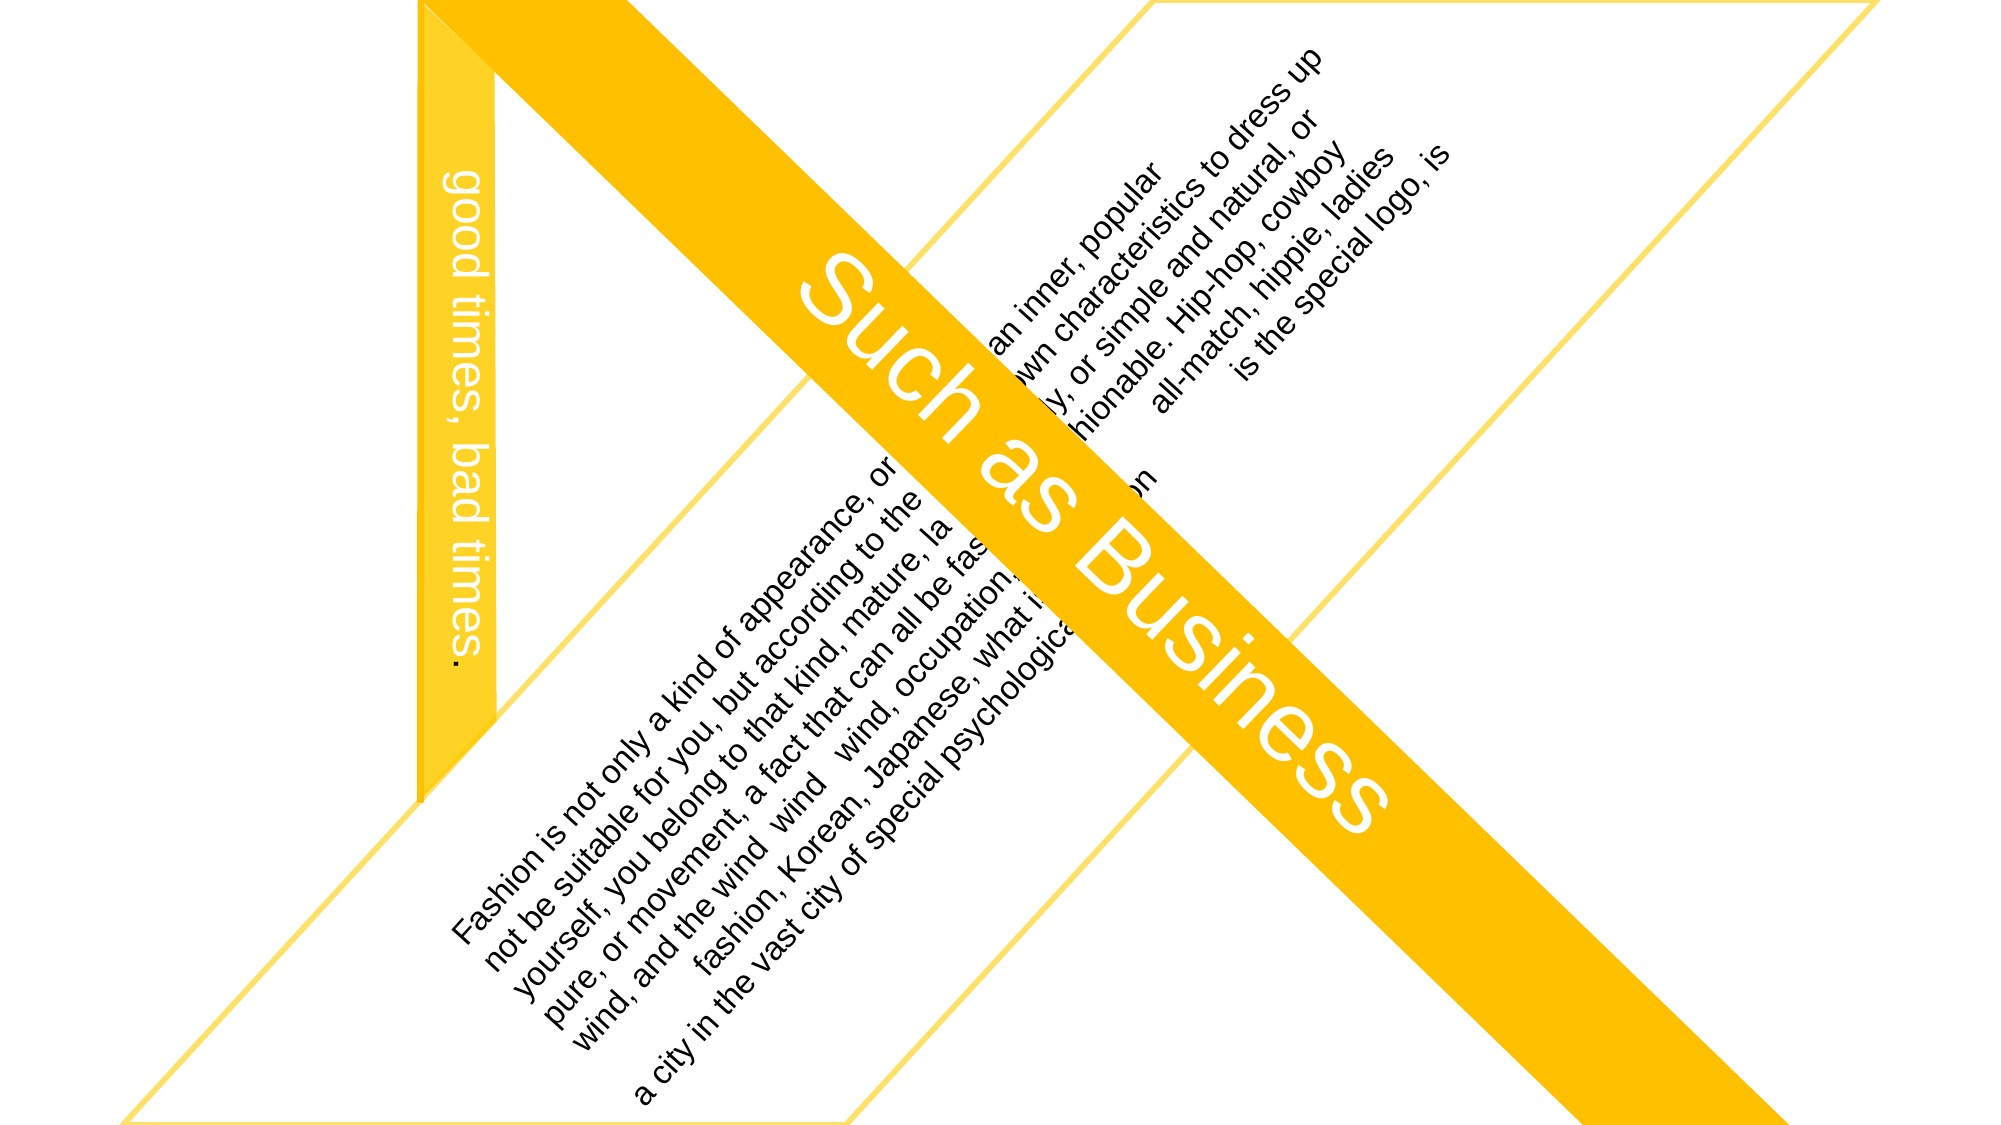

good times, bad times.

Fashion is not only a kind of appearance, or                an inner, popular
not be suitable for you, but according to the               own characteristics to dress up yourself, you belong to that kind, mature, la               dy, or simple and natural, or pure, or movement, a fact that can all be fas               hionable. Hip-hop, cowboy wind, and the wind  wind   wind, occupation, fur,                 all-match, hippie, ladies                      fashion, Korean, Japanese, what is it Fashion              is the special logo, is a city in the vast city of special psychological needs.
Such as Business